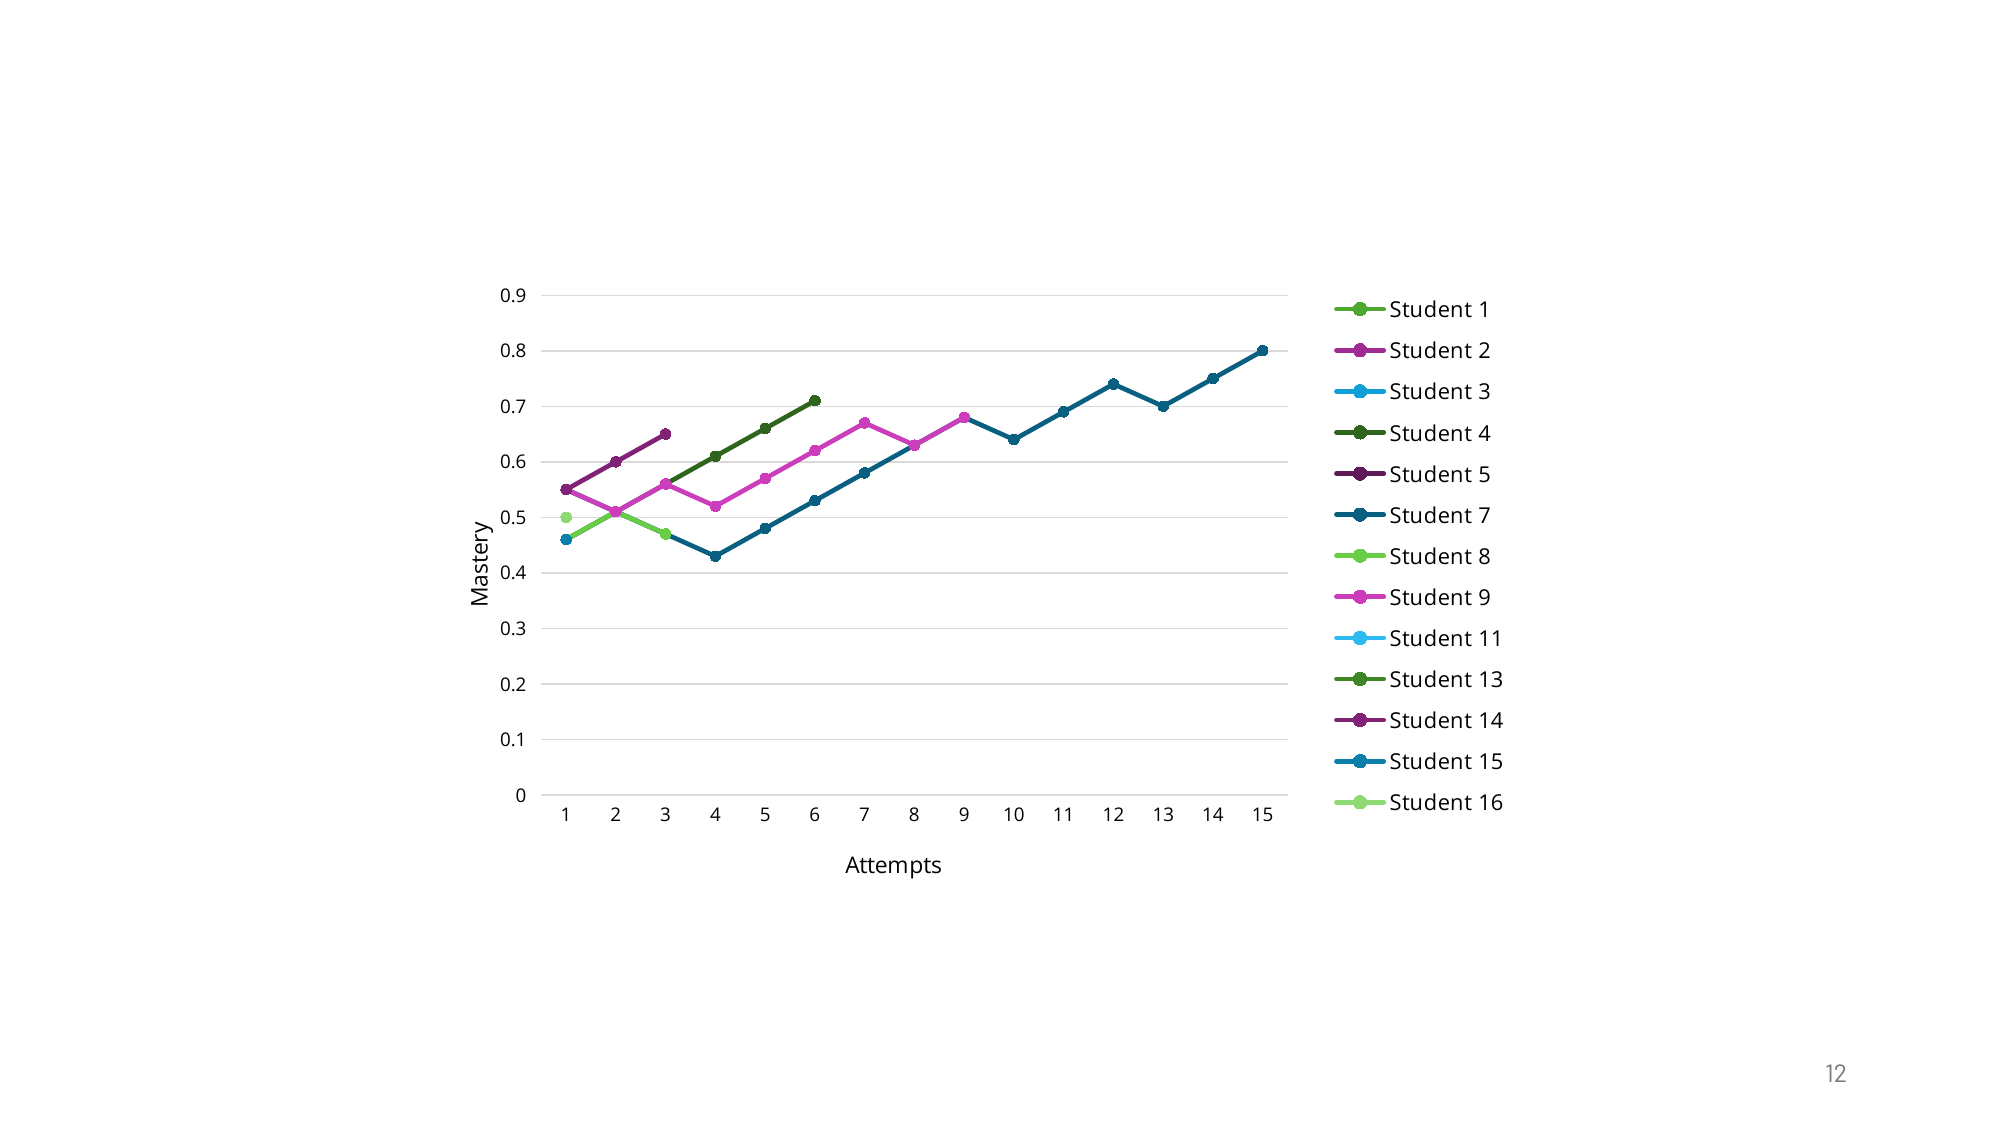

### Chart

| Category | Student 1 | Student 2 | Student 3 | Student 4 | Student 5 | Student 7 | Student 8 | Student 9 | Student 11 | Student 13 | Student 14 | Student 15 | Student 16 |
|---|---|---|---|---|---|---|---|---|---|---|---|---|---|
| 1 | 0.5 | 0.5 | 0.46 | 0.46 | 0.5 | 0.55 | 0.46 | 0.55 | 0.55 | 0.5 | 0.55 | 0.46 | 0.5 |
| 2 | None | None | 0.51 | 0.51 | None | 0.51 | 0.51 | 0.51 | None | None | 0.6000000000000001 | None | None |
| 3 | None | None | 0.47000000000000003 | 0.56 | None | 0.47000000000000003 | 0.47000000000000003 | 0.56 | None | None | 0.6500000000000001 | None | None |
| 4 | None | None | None | 0.6100000000000001 | None | 0.43000000000000005 | None | 0.52 | None | None | None | None | None |
| 5 | None | None | None | 0.6600000000000001 | None | 0.48000000000000004 | None | 0.5700000000000001 | None | None | None | None | None |
| 6 | None | None | None | 0.7100000000000002 | None | 0.53 | None | 0.6200000000000001 | None | None | None | None | None |
| 7 | None | None | None | None | None | 0.5800000000000001 | None | 0.6700000000000002 | None | None | None | None | None |
| 8 | None | None | None | None | None | 0.6300000000000001 | None | 0.6300000000000001 | None | None | None | None | None |
| 9 | None | None | None | None | None | 0.6800000000000002 | None | 0.6800000000000002 | None | None | None | None | None |
| 10 | None | None | None | None | None | 0.6400000000000001 | None | None | None | None | None | None | None |
| 11 | None | None | None | None | None | 0.6900000000000002 | None | None | None | None | None | None | None |
| 12 | None | None | None | None | None | 0.7400000000000002 | None | None | None | None | None | None | None |
| 13 | None | None | None | None | None | 0.7000000000000002 | None | None | None | None | None | None | None |
| 14 | None | None | None | None | None | 0.7500000000000002 | None | None | None | None | None | None | None |
| 15 | None | None | None | None | None | 0.8000000000000003 | None | None | None | None | None | None | None |
12